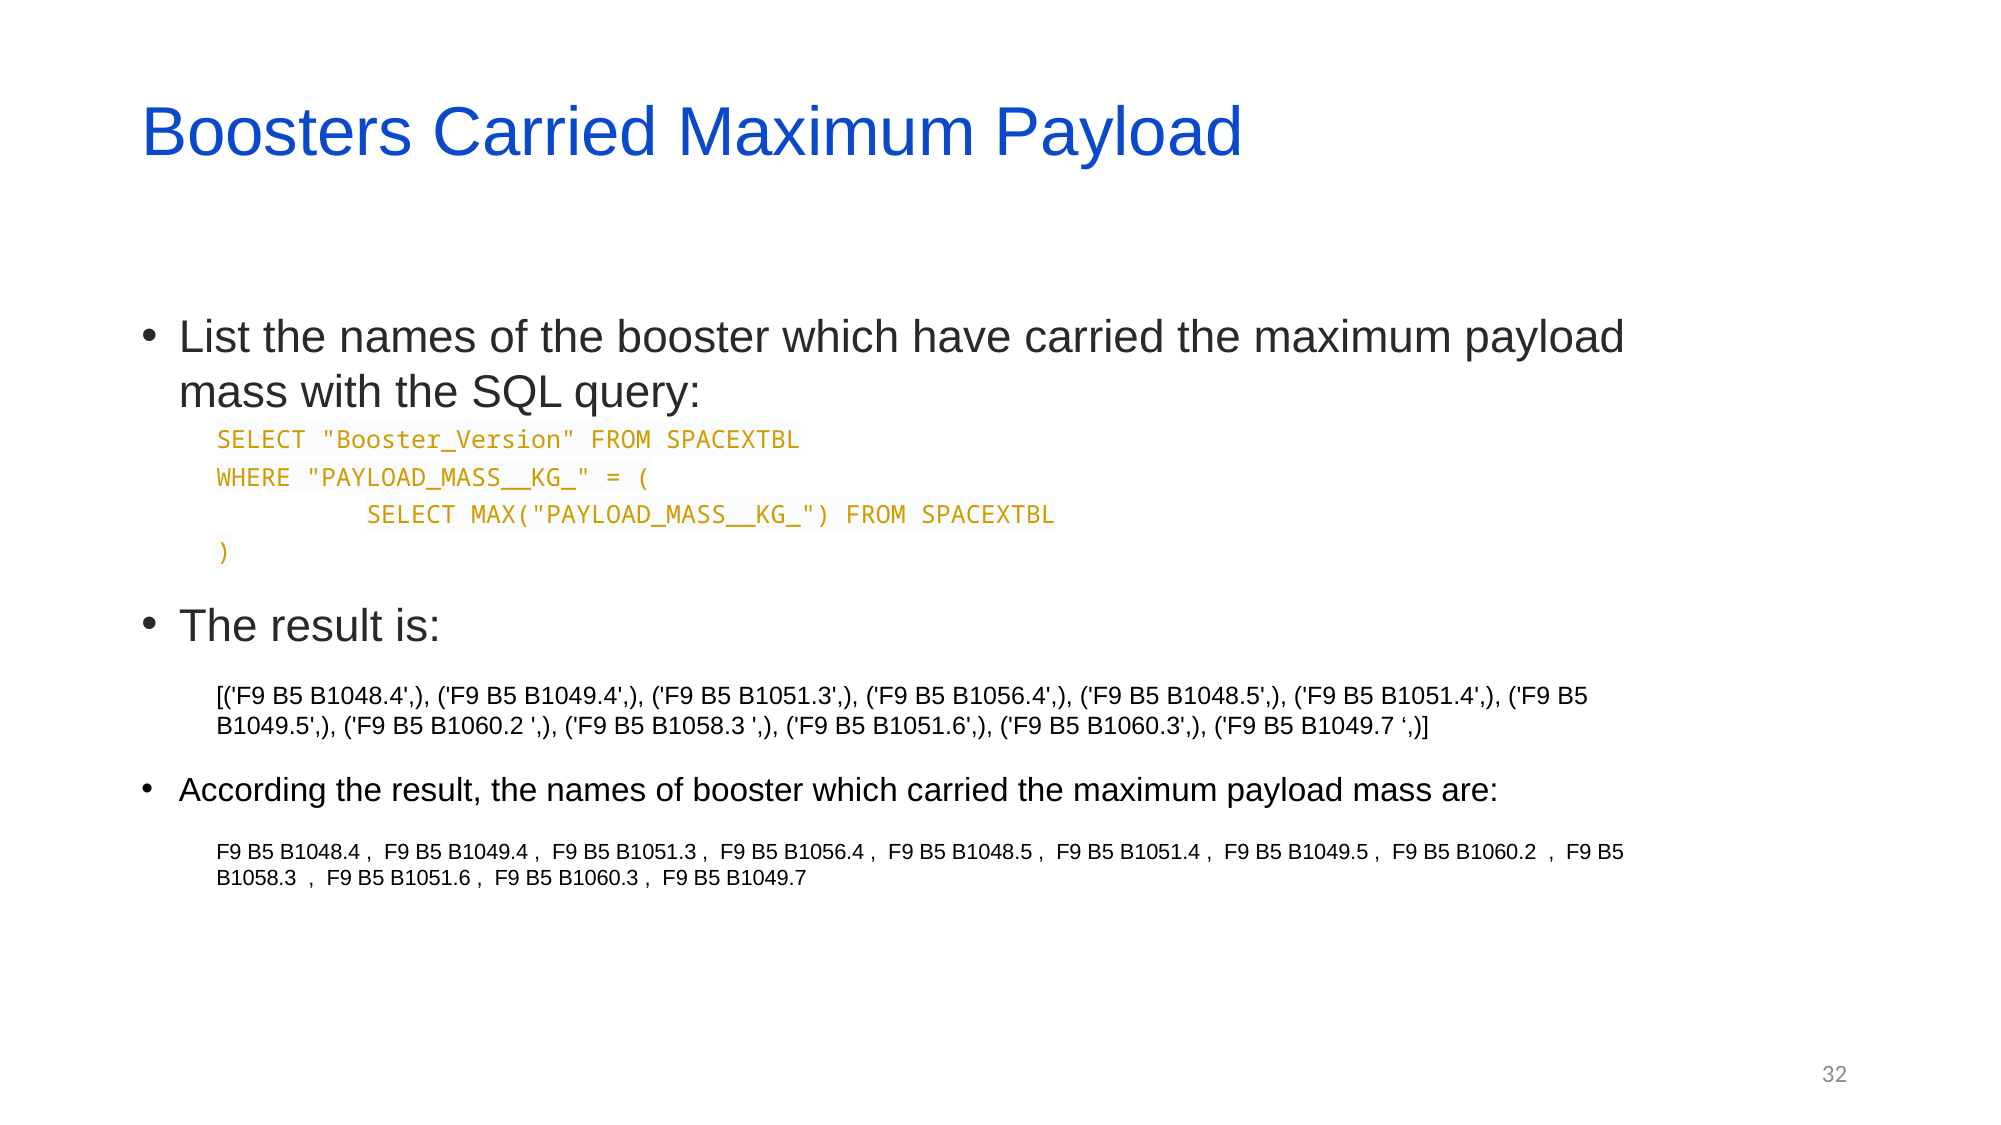

Boosters Carried Maximum Payload
List the names of the booster which have carried the maximum payload mass with the SQL query:
SELECT "Booster_Version" FROM SPACEXTBL
WHERE "PAYLOAD_MASS__KG_" = (
	SELECT MAX("PAYLOAD_MASS__KG_") FROM SPACEXTBL
)
The result is:
[('F9 B5 B1048.4',), ('F9 B5 B1049.4',), ('F9 B5 B1051.3',), ('F9 B5 B1056.4',), ('F9 B5 B1048.5',), ('F9 B5 B1051.4',), ('F9 B5 B1049.5',), ('F9 B5 B1060.2 ',), ('F9 B5 B1058.3 ',), ('F9 B5 B1051.6',), ('F9 B5 B1060.3',), ('F9 B5 B1049.7 ‘,)]
According the result, the names of booster which carried the maximum payload mass are:
F9 B5 B1048.4 ,  F9 B5 B1049.4 ,  F9 B5 B1051.3 ,  F9 B5 B1056.4 ,  F9 B5 B1048.5 ,  F9 B5 B1051.4 ,  F9 B5 B1049.5 ,  F9 B5 B1060.2  ,  F9 B5 B1058.3  ,  F9 B5 B1051.6 ,  F9 B5 B1060.3 ,  F9 B5 B1049.7

32